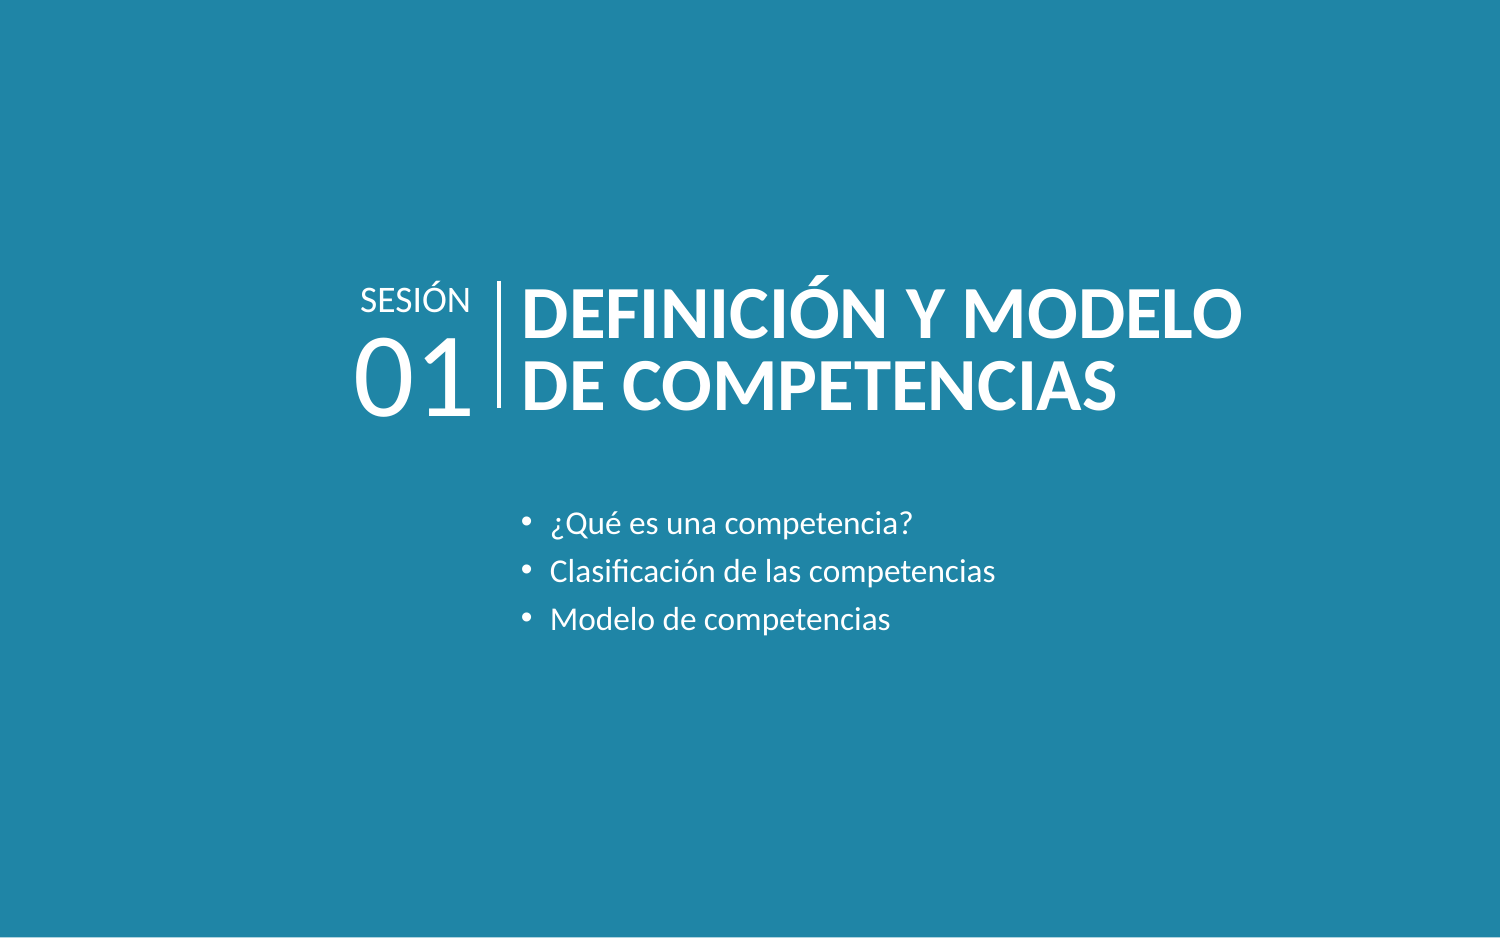

SESIÓN
DEFINICIÓN Y MODELO DE COMPETENCIAS
01
¿Qué es una competencia?
Clasificación de las competencias
Modelo de competencias